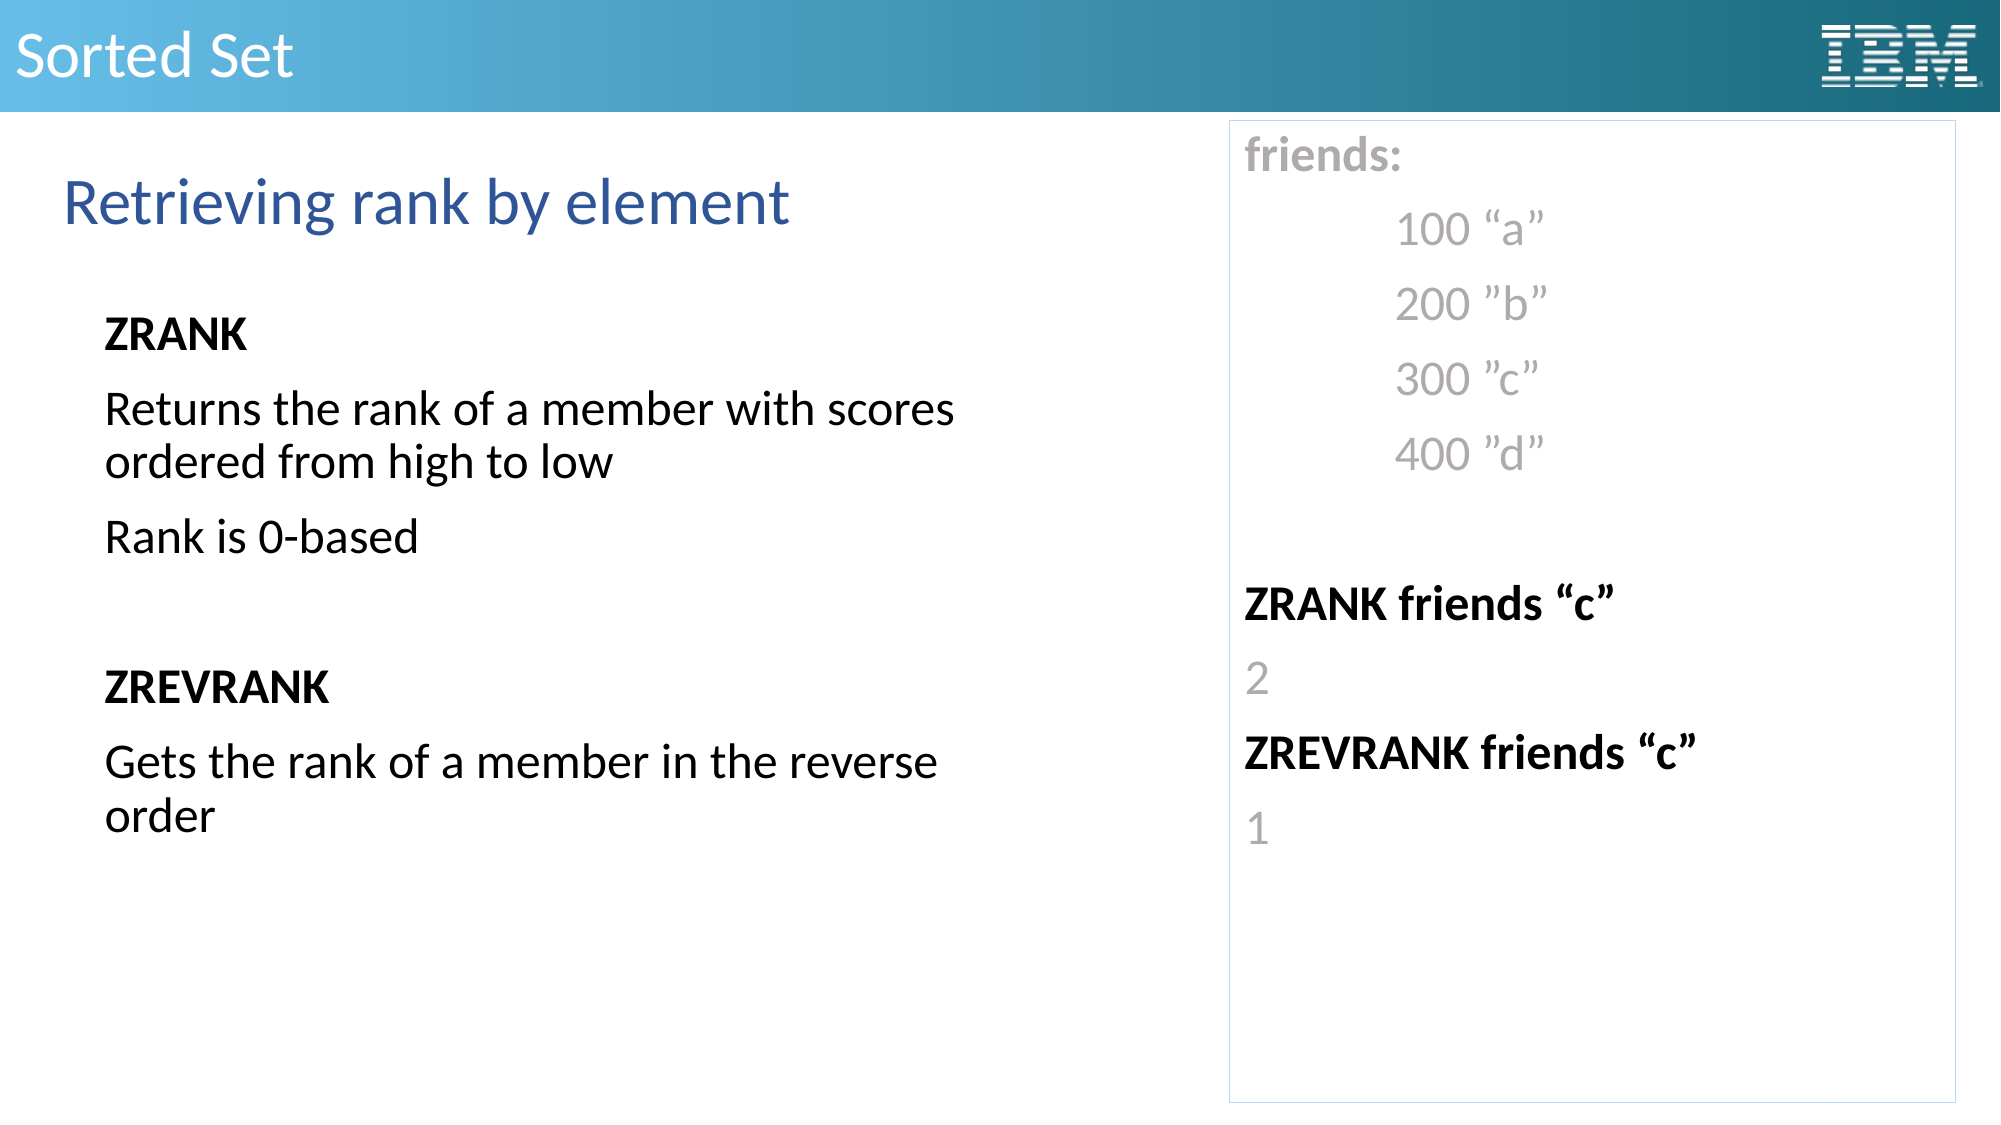

# Sorted Set
friends:
	100 “a”
	200 ”b”
	300 ”c”
	400 ”d”

ZRANK friends “c”
2
ZREVRANK friends “c”
1

Retrieving rank by element
ZRANK
Returns the rank of a member with scores ordered from high to low
Rank is 0-based

ZREVRANK
Gets the rank of a member in the reverse order

58